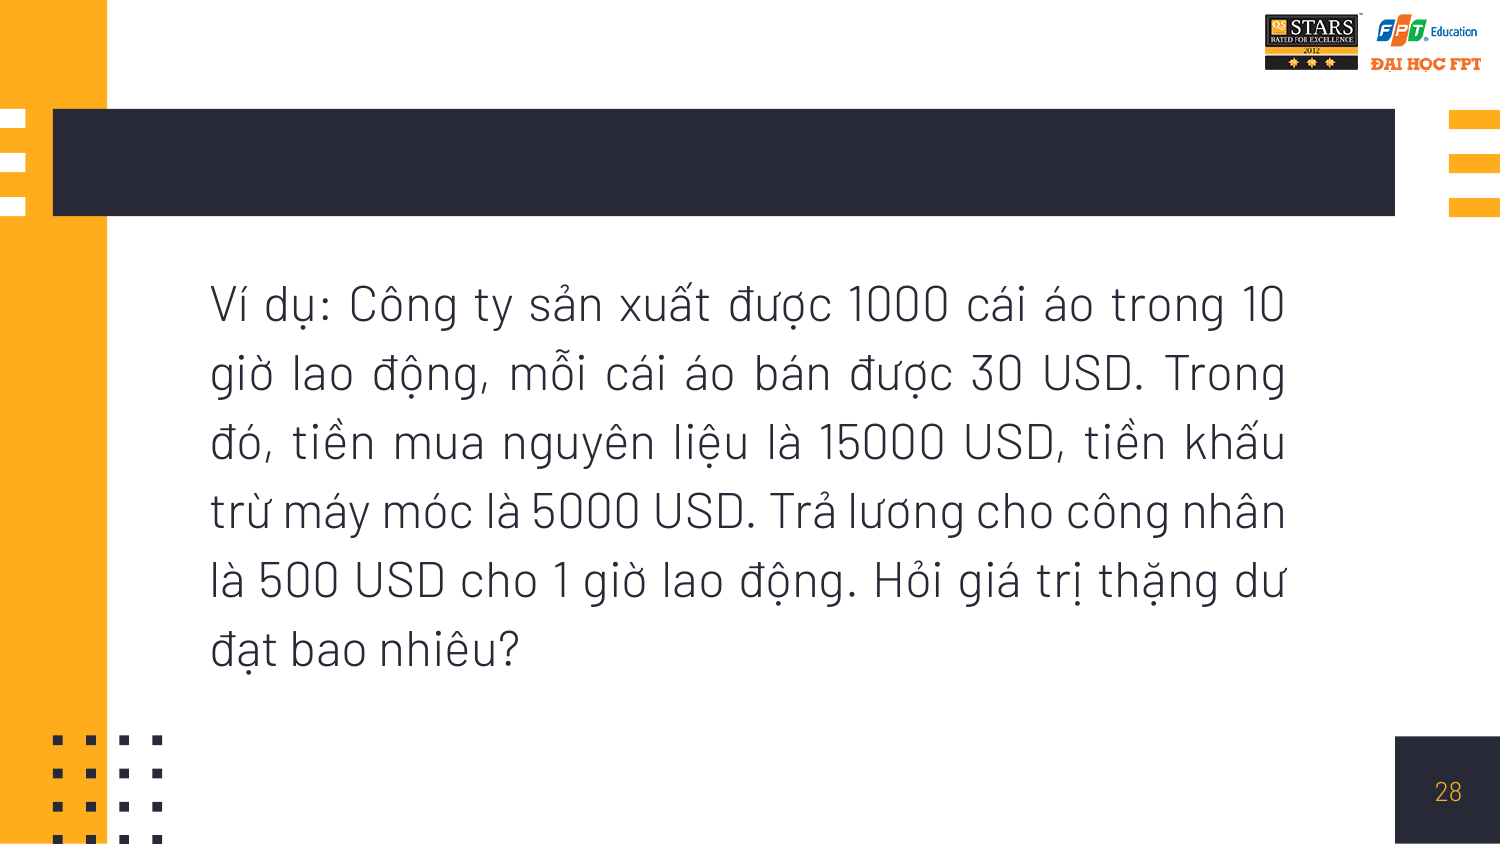

Ví dụ: Công ty sản xuất được 1000 cái áo trong 10 giờ lao động, mỗi cái áo bán được 30 USD. Trong đó, tiền mua nguyên liệu là 15000 USD, tiền khấu trừ máy móc là 5000 USD. Trả lương cho công nhân là 500 USD cho 1 giờ lao động. Hỏi giá trị thặng dư đạt bao nhiêu?
28